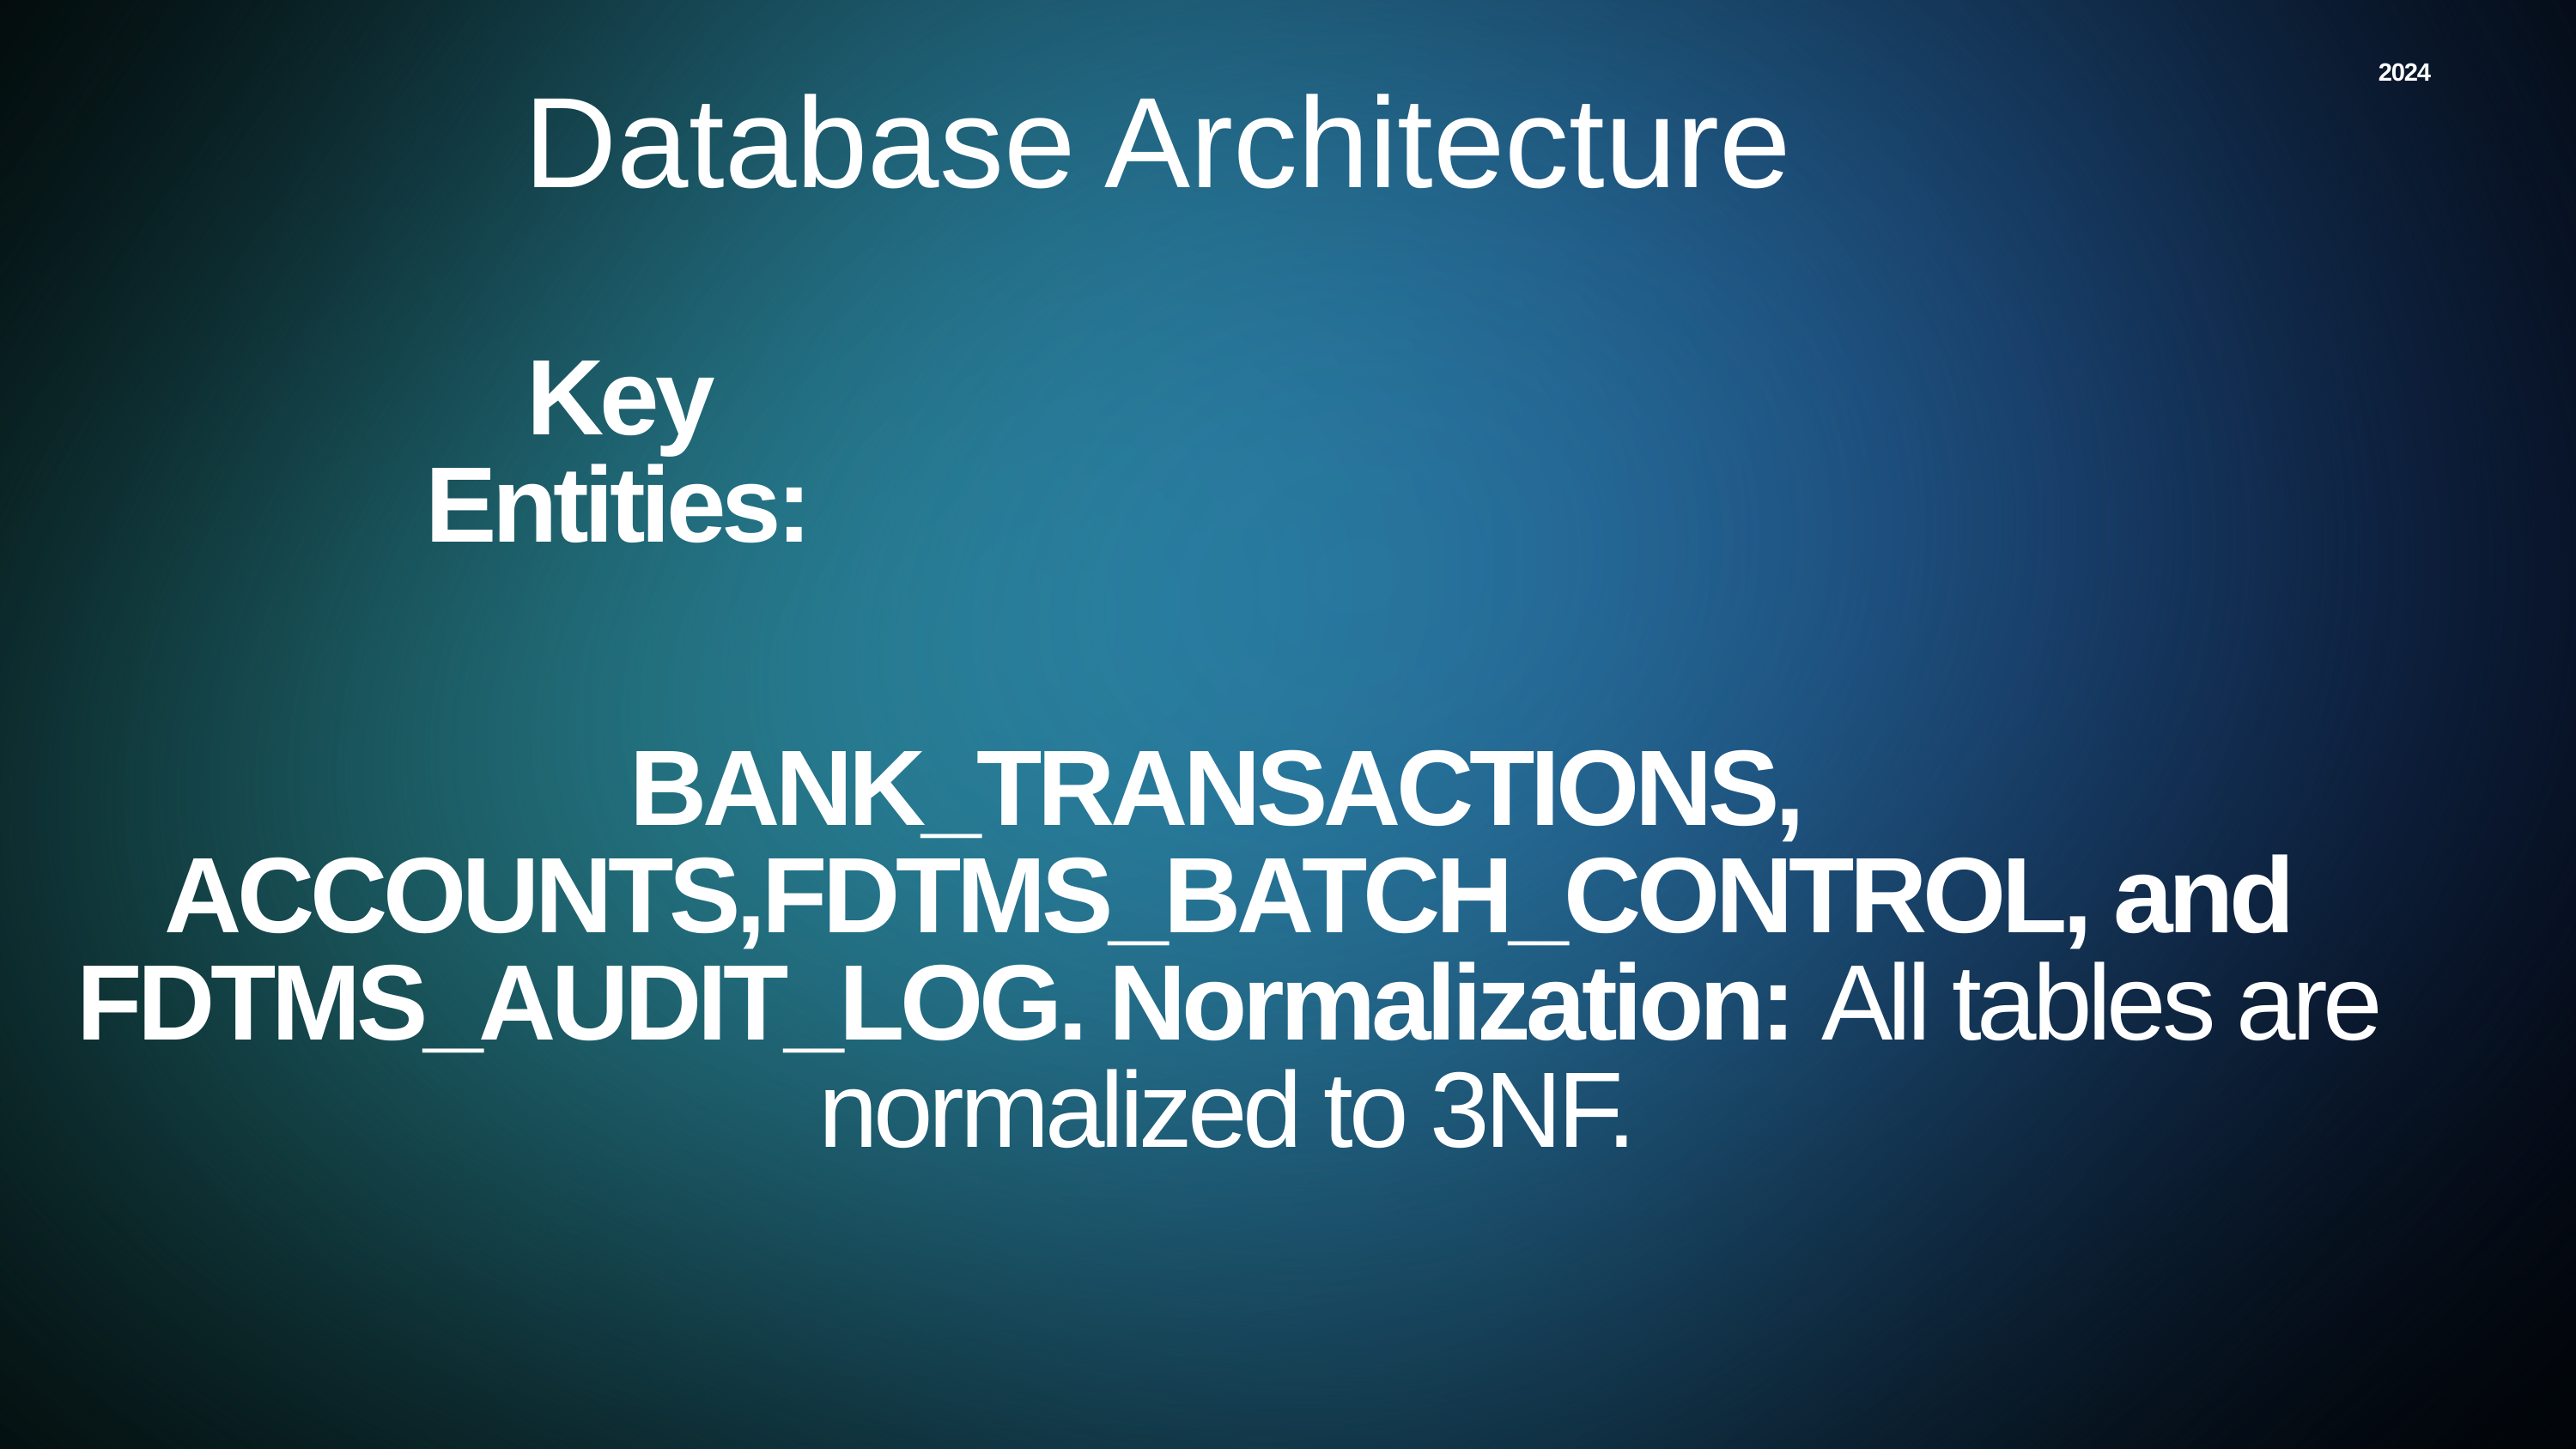

2024
Database Architecture
Key Entities:
BANK_TRANSACTIONS,  ACCOUNTS,FDTMS_BATCH_CONTROL, and FDTMS_AUDIT_LOG. Normalization: All tables are normalized to 3NF.